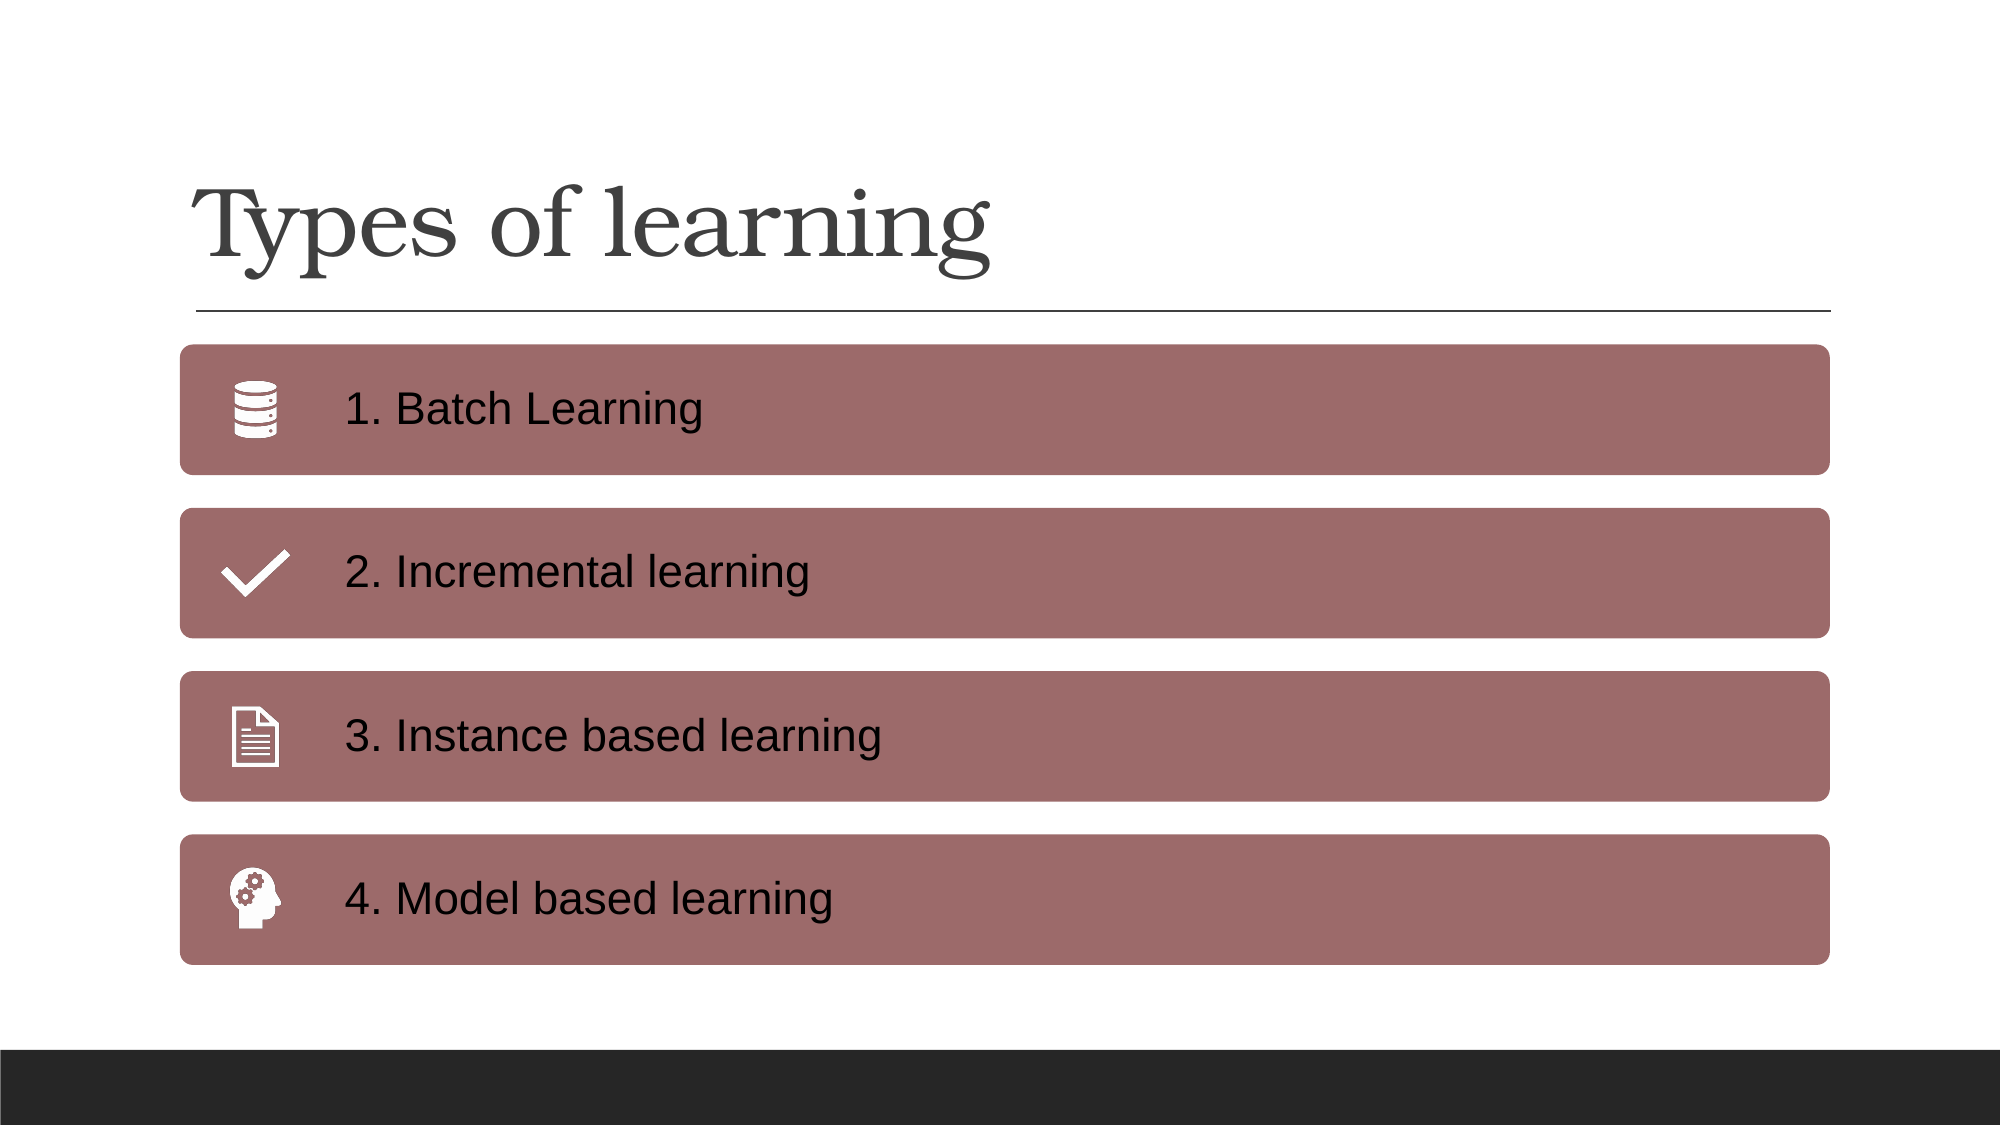

# Types of learning
1. Batch Learning
2. Incremental learning
3. Instance based learning
4. Model based learning